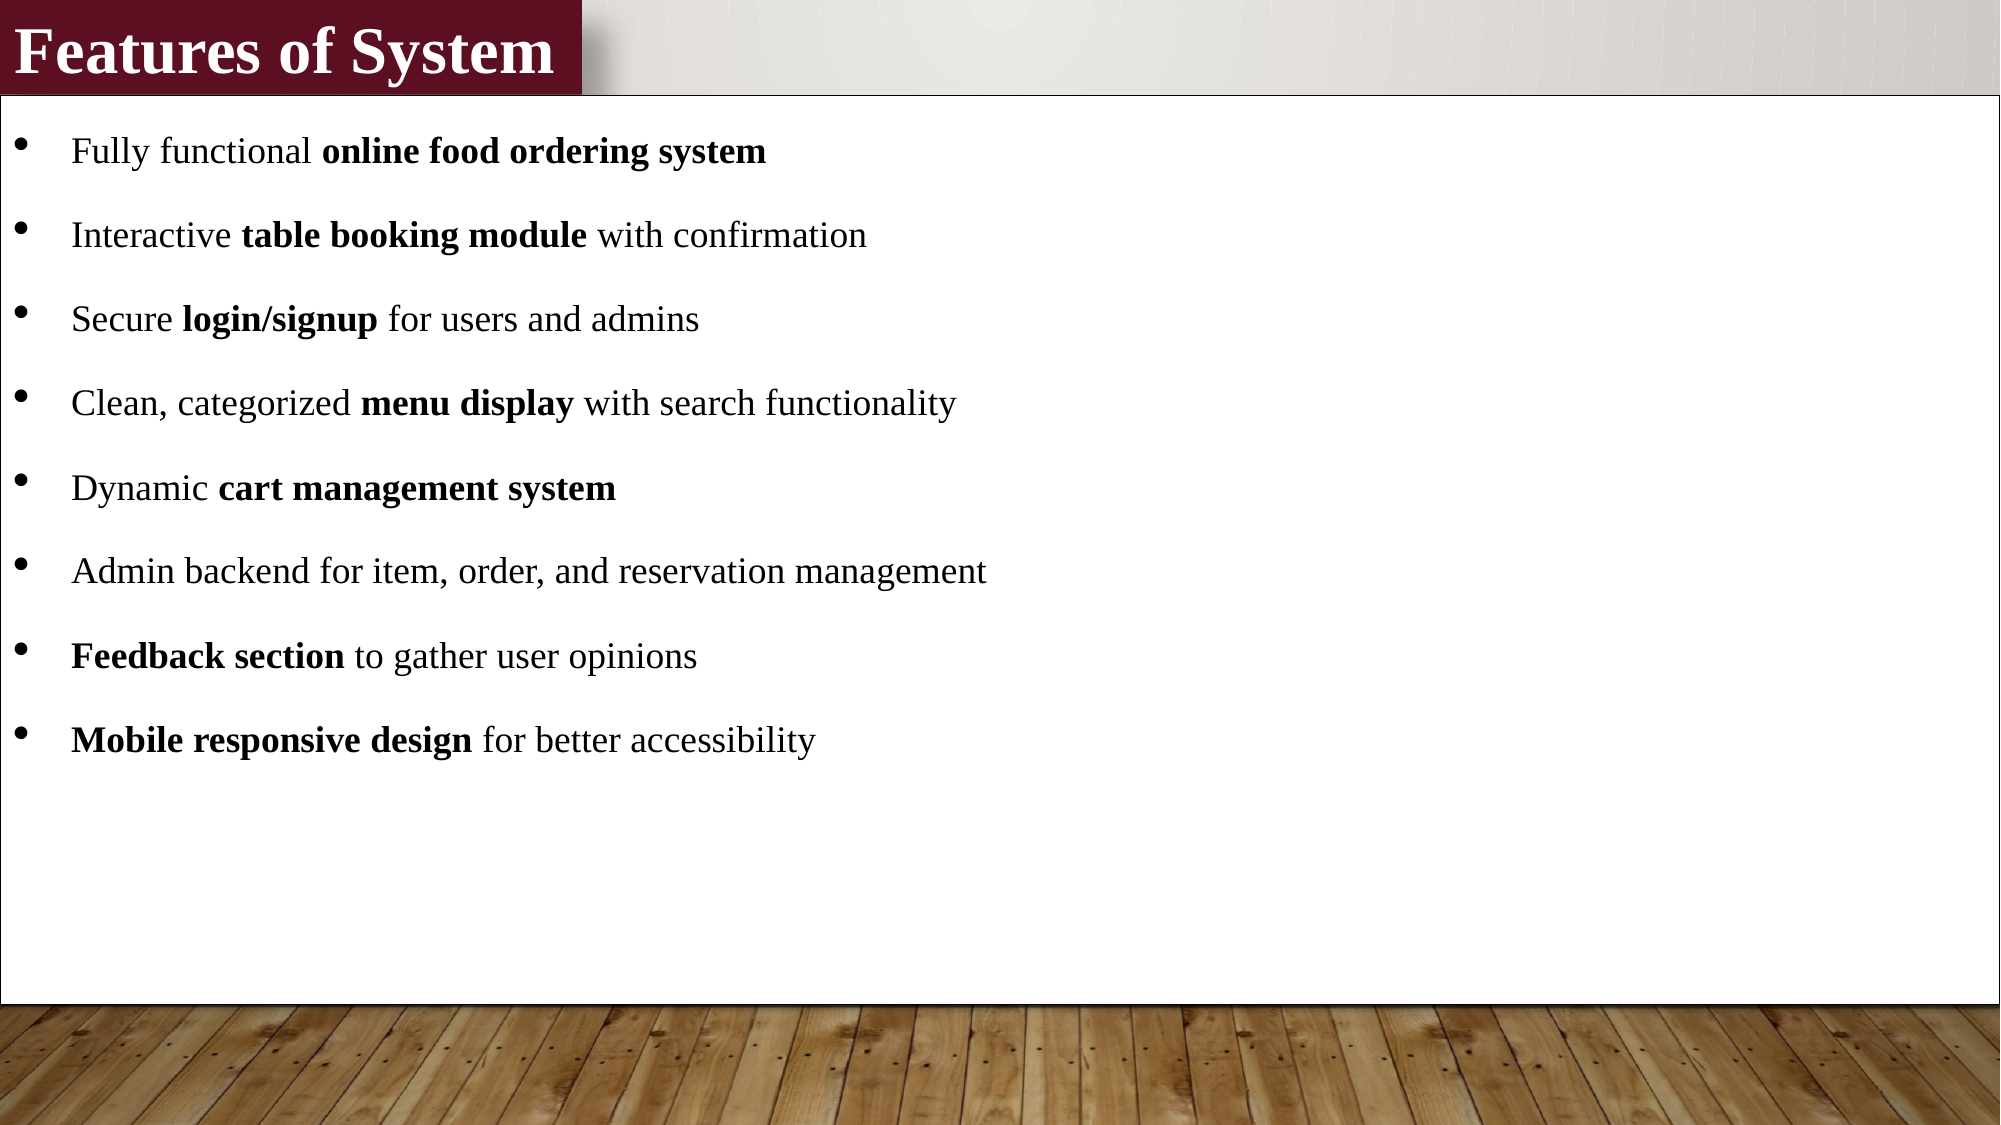

Features of System
Fully functional online food ordering system
Interactive table booking module with confirmation
Secure login/signup for users and admins
Clean, categorized menu display with search functionality
Dynamic cart management system
Admin backend for item, order, and reservation management
Feedback section to gather user opinions
Mobile responsive design for better accessibility